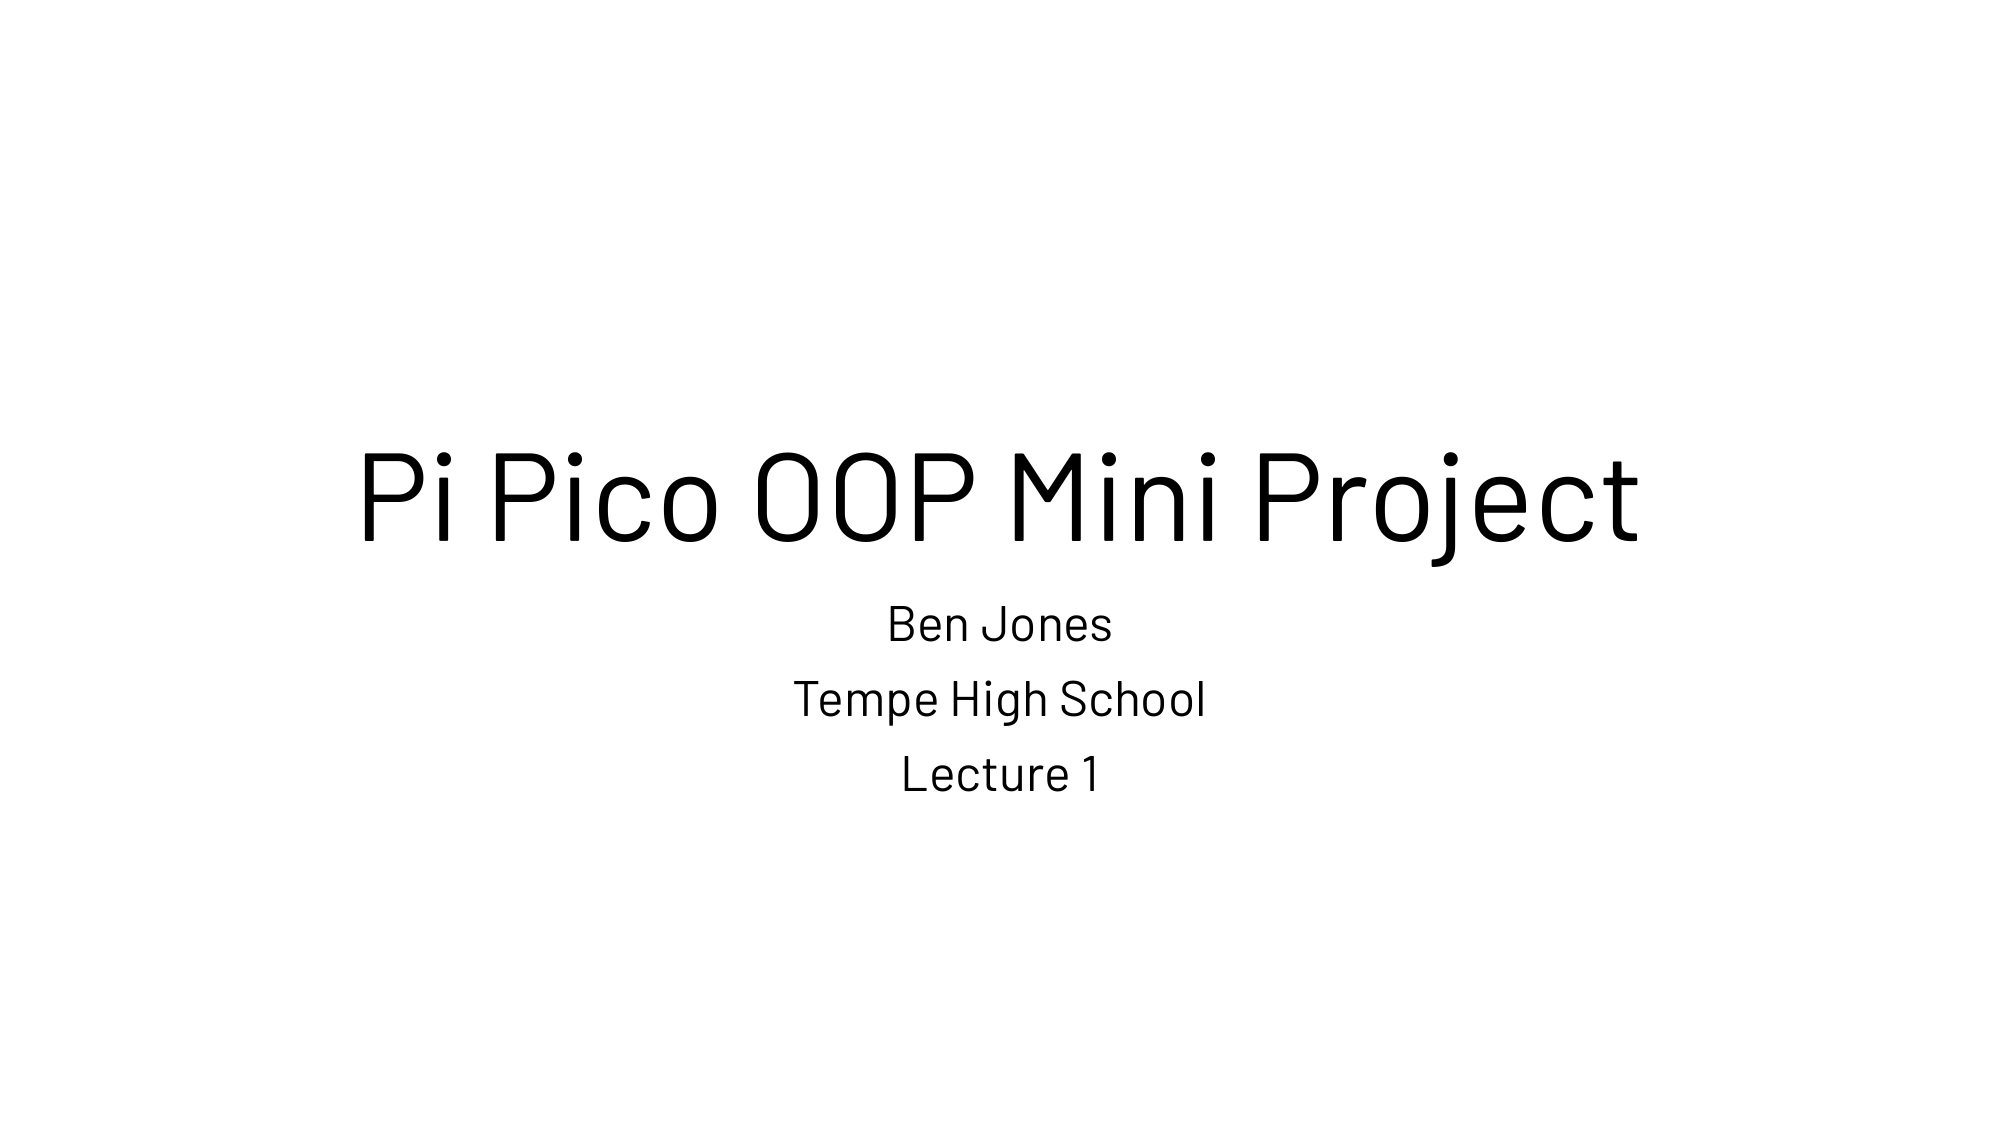

# Pi Pico OOP Mini Project
Ben Jones
Tempe High School
Lecture 1